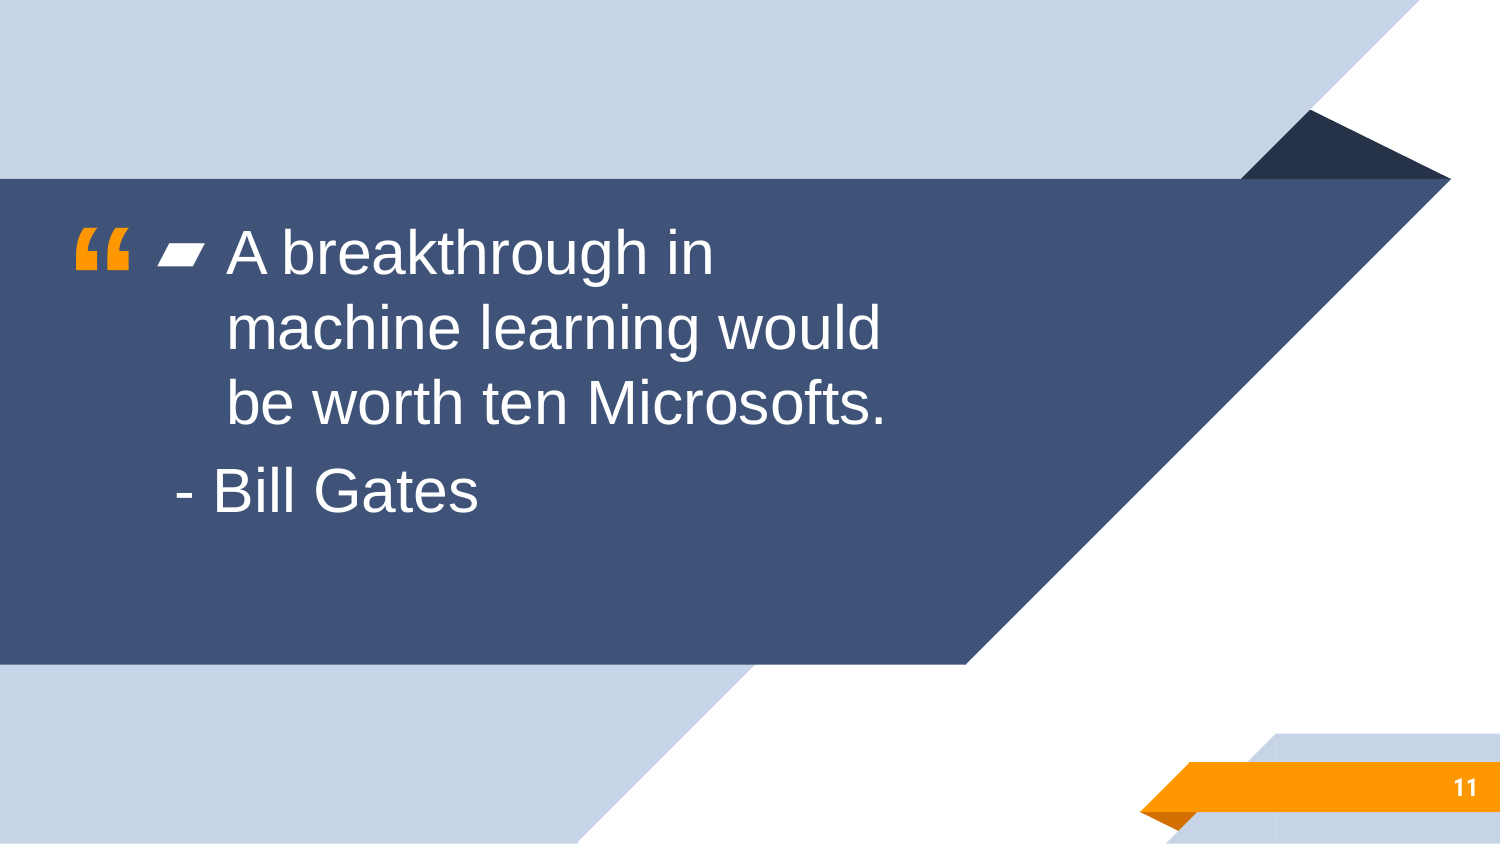

A breakthrough in machine learning would be worth ten Microsofts.
 - Bill Gates
11